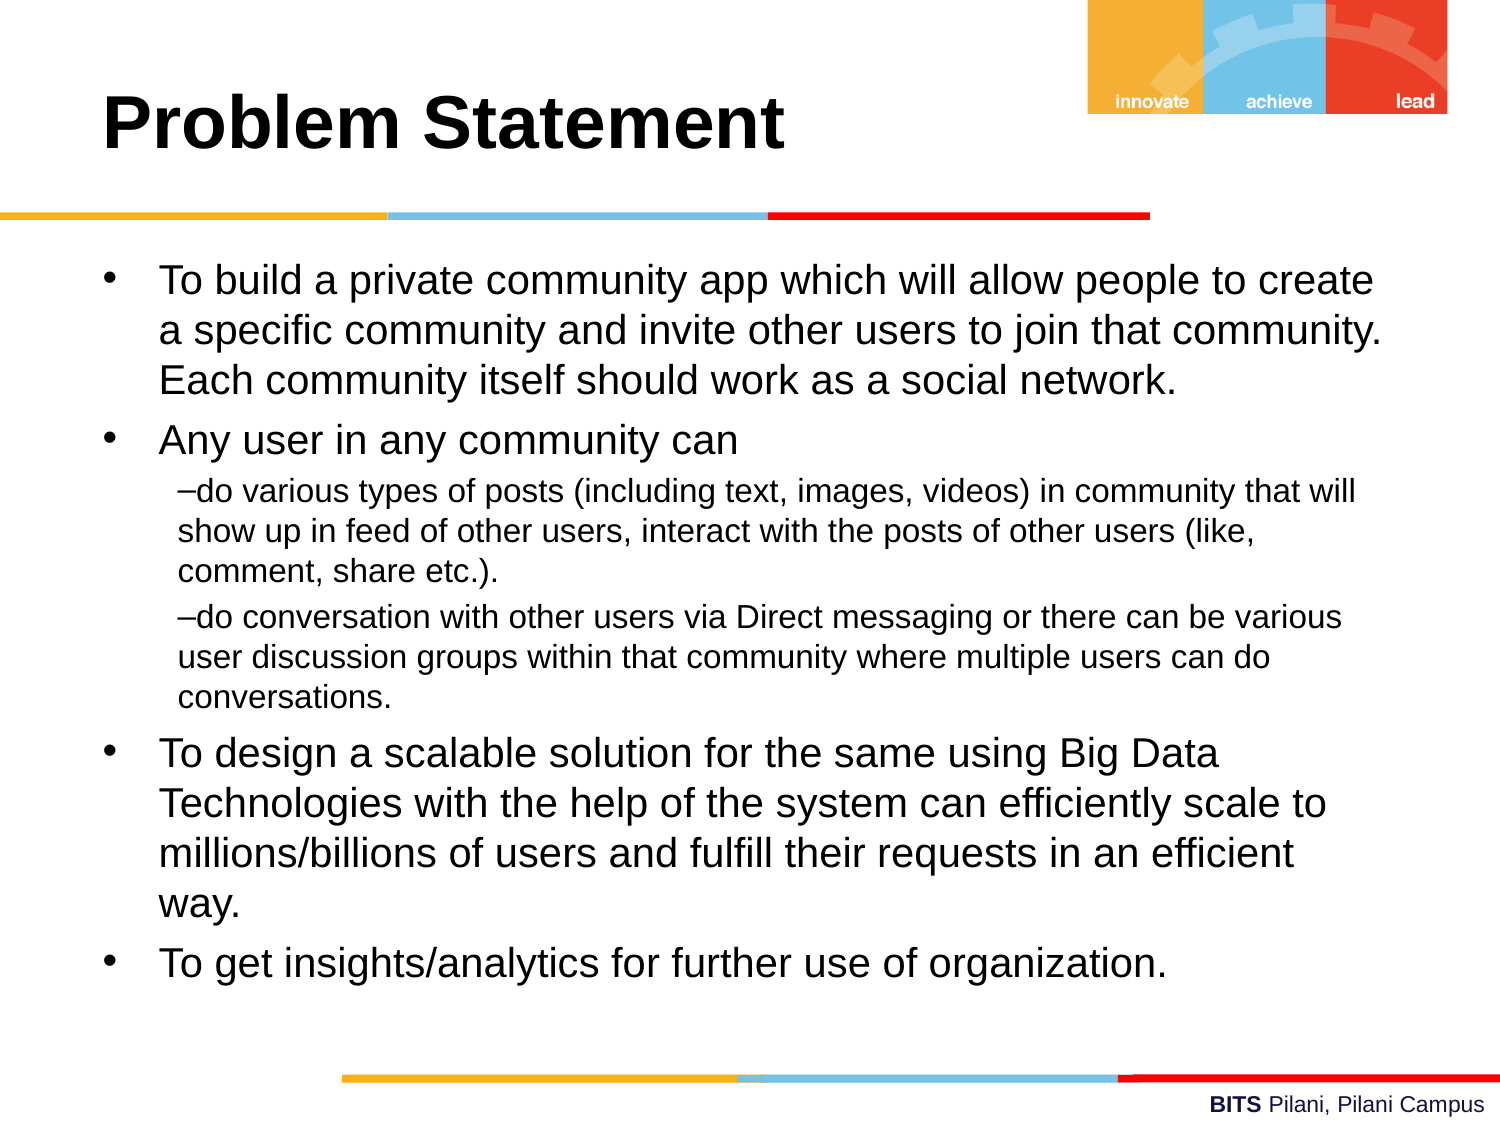

Problem Statement
To build a private community app which will allow people to create a specific community and invite other users to join that community. Each community itself should work as a social network.
Any user in any community can
do various types of posts (including text, images, videos) in community that will show up in feed of other users, interact with the posts of other users (like, comment, share etc.).
do conversation with other users via Direct messaging or there can be various user discussion groups within that community where multiple users can do conversations.
To design a scalable solution for the same using Big Data Technologies with the help of the system can efficiently scale to millions/billions of users and fulfill their requests in an efficient way.
To get insights/analytics for further use of organization.